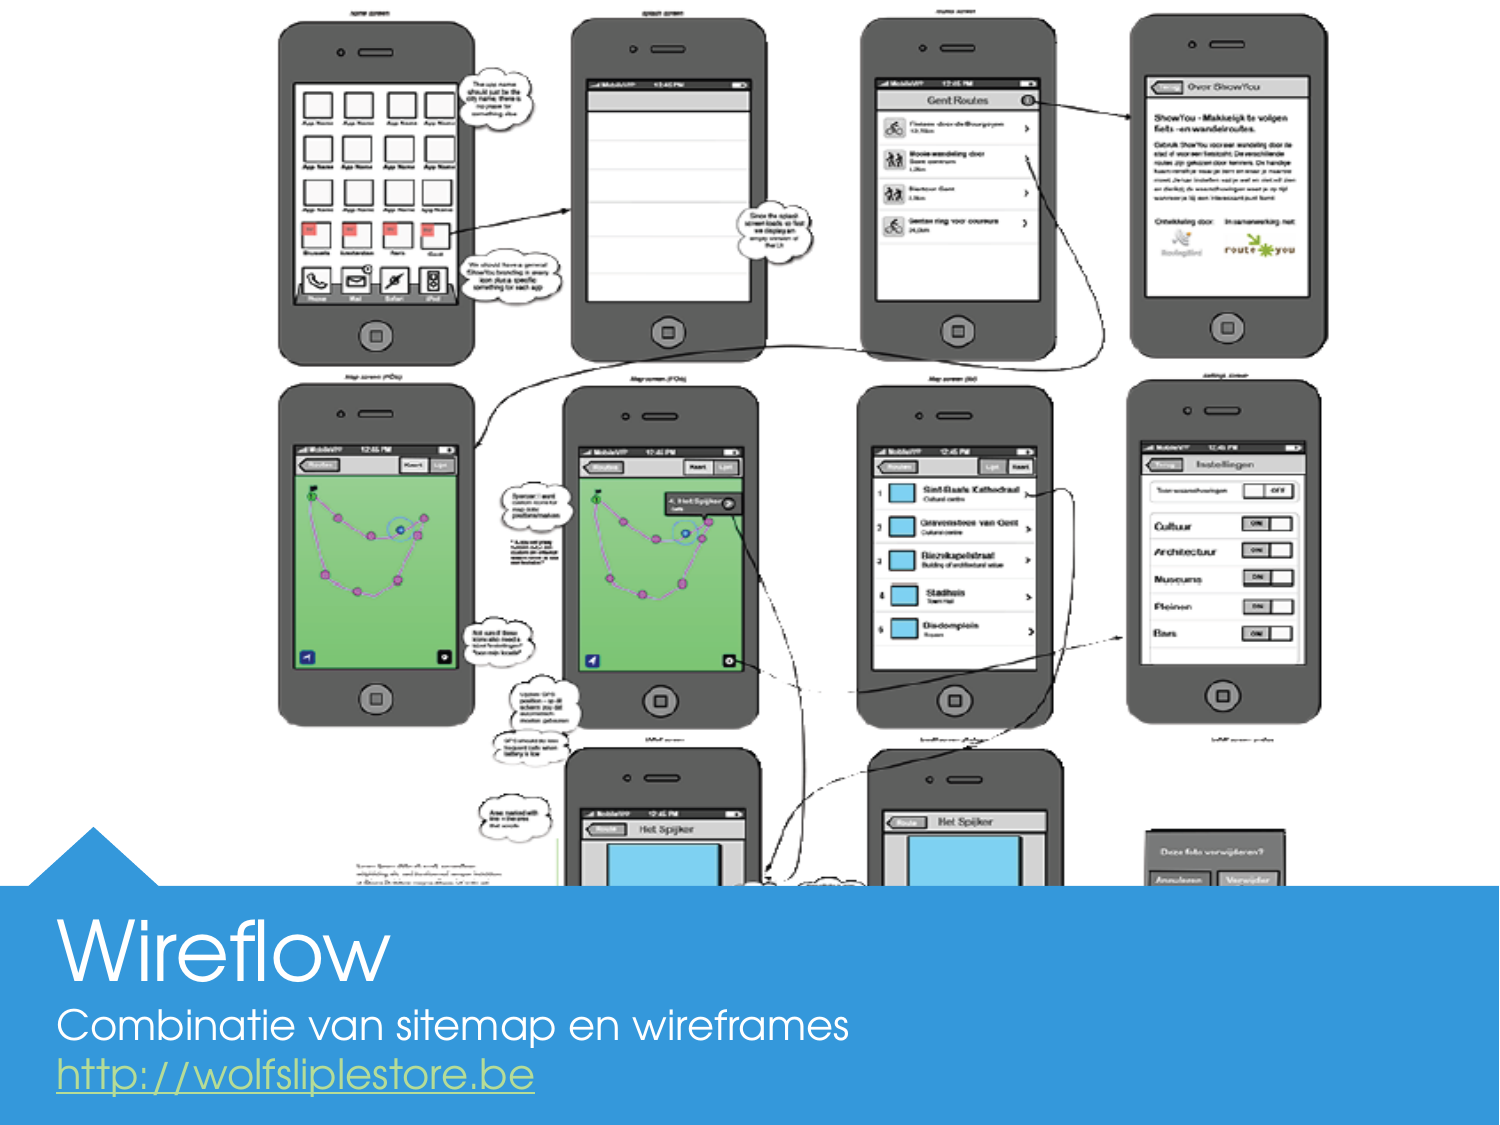

Wireflow
Combinatie van sitemap en wireframes
http://wolfsliplestore.be